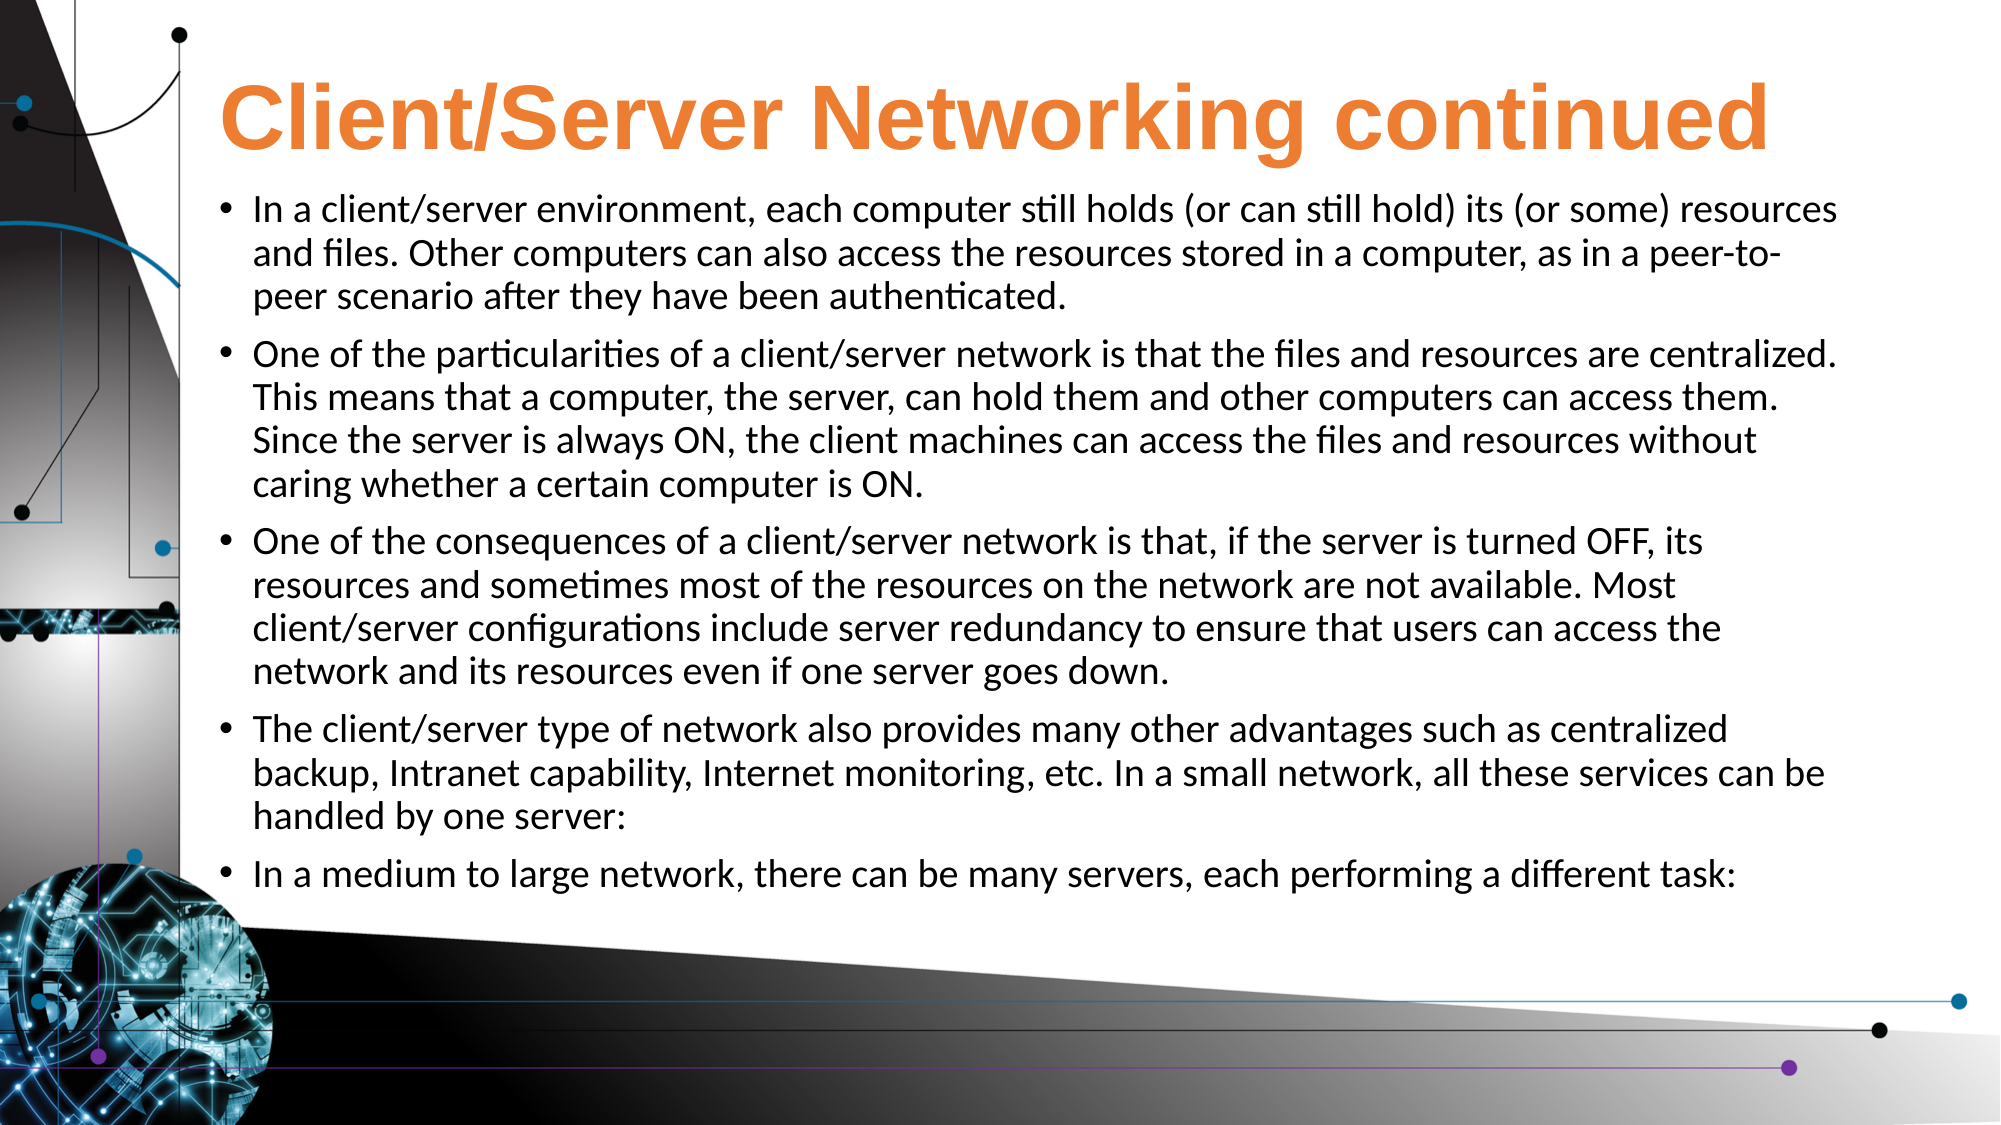

# Client/Server Networking continued
In a client/server environment, each computer still holds (or can still hold) its (or some) resources and files. Other computers can also access the resources stored in a computer, as in a peer-to-peer scenario after they have been authenticated.
One of the particularities of a client/server network is that the files and resources are centralized. This means that a computer, the server, can hold them and other computers can access them. Since the server is always ON, the client machines can access the files and resources without caring whether a certain computer is ON.
One of the consequences of a client/server network is that, if the server is turned OFF, its resources and sometimes most of the resources on the network are not available. Most client/server configurations include server redundancy to ensure that users can access the network and its resources even if one server goes down.
The client/server type of network also provides many other advantages such as centralized backup, Intranet capability, Internet monitoring, etc. In a small network, all these services can be handled by one server:
In a medium to large network, there can be many servers, each performing a different task: